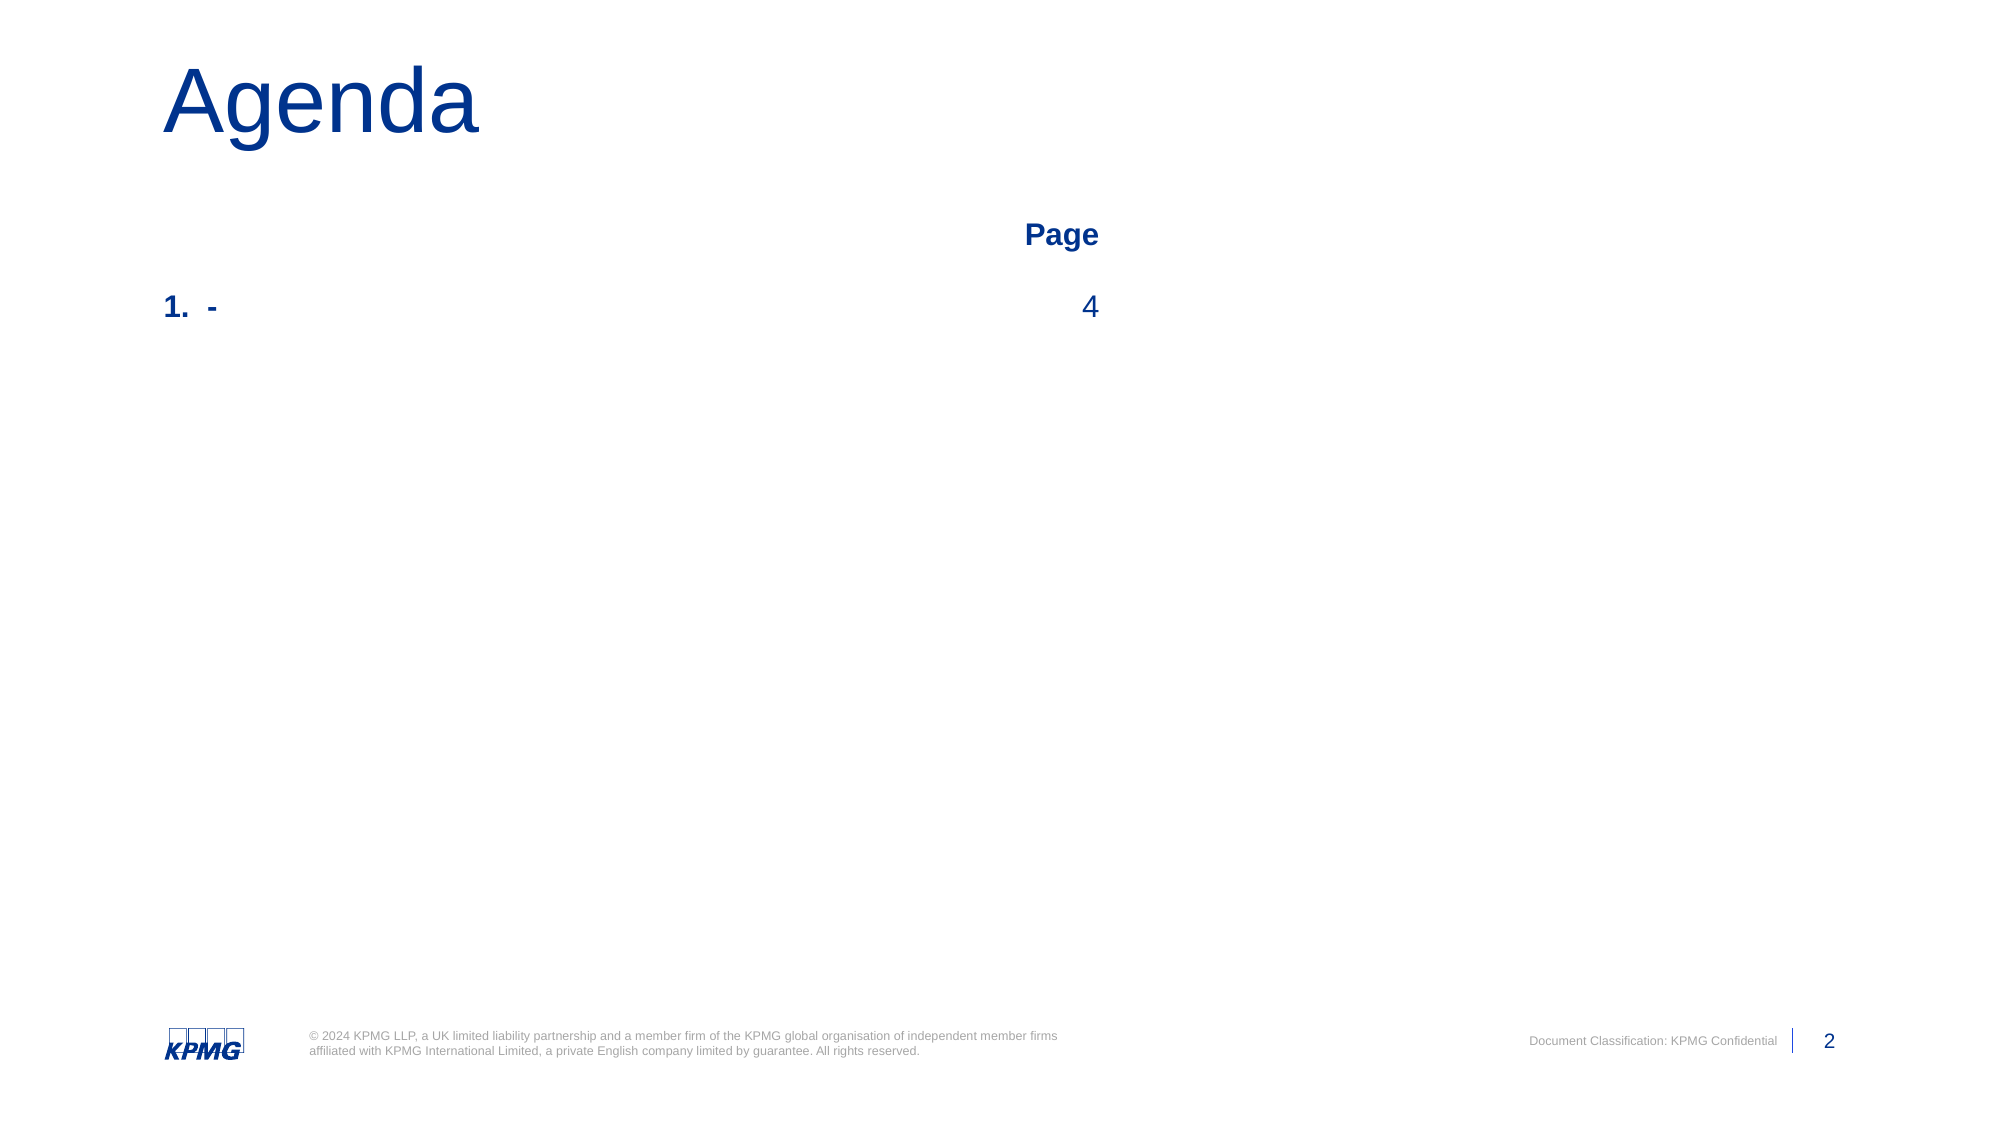

# Agenda
|  | Page |
| --- | --- |
| 1. - | 4 |
|  |  |
|  |  |
|  |  |